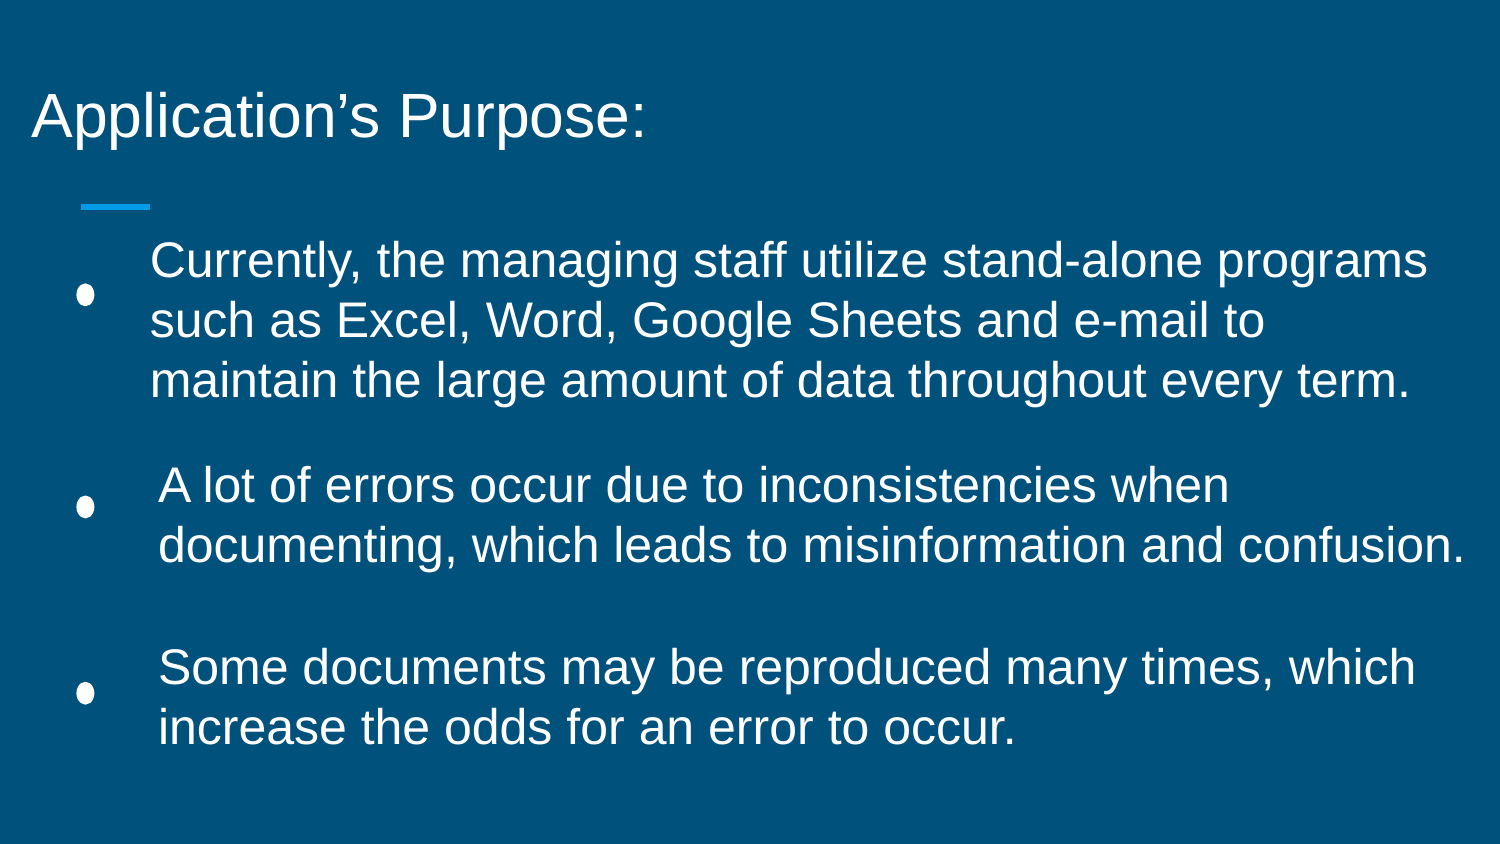

# Application’s Purpose:
Currently, the managing staff utilize stand-alone programs such as Excel, Word, Google Sheets and e-mail to maintain the large amount of data throughout every term.

A lot of errors occur due to inconsistencies when documenting, which leads to misinformation and confusion.

Some documents may be reproduced many times, which increase the odds for an error to occur.